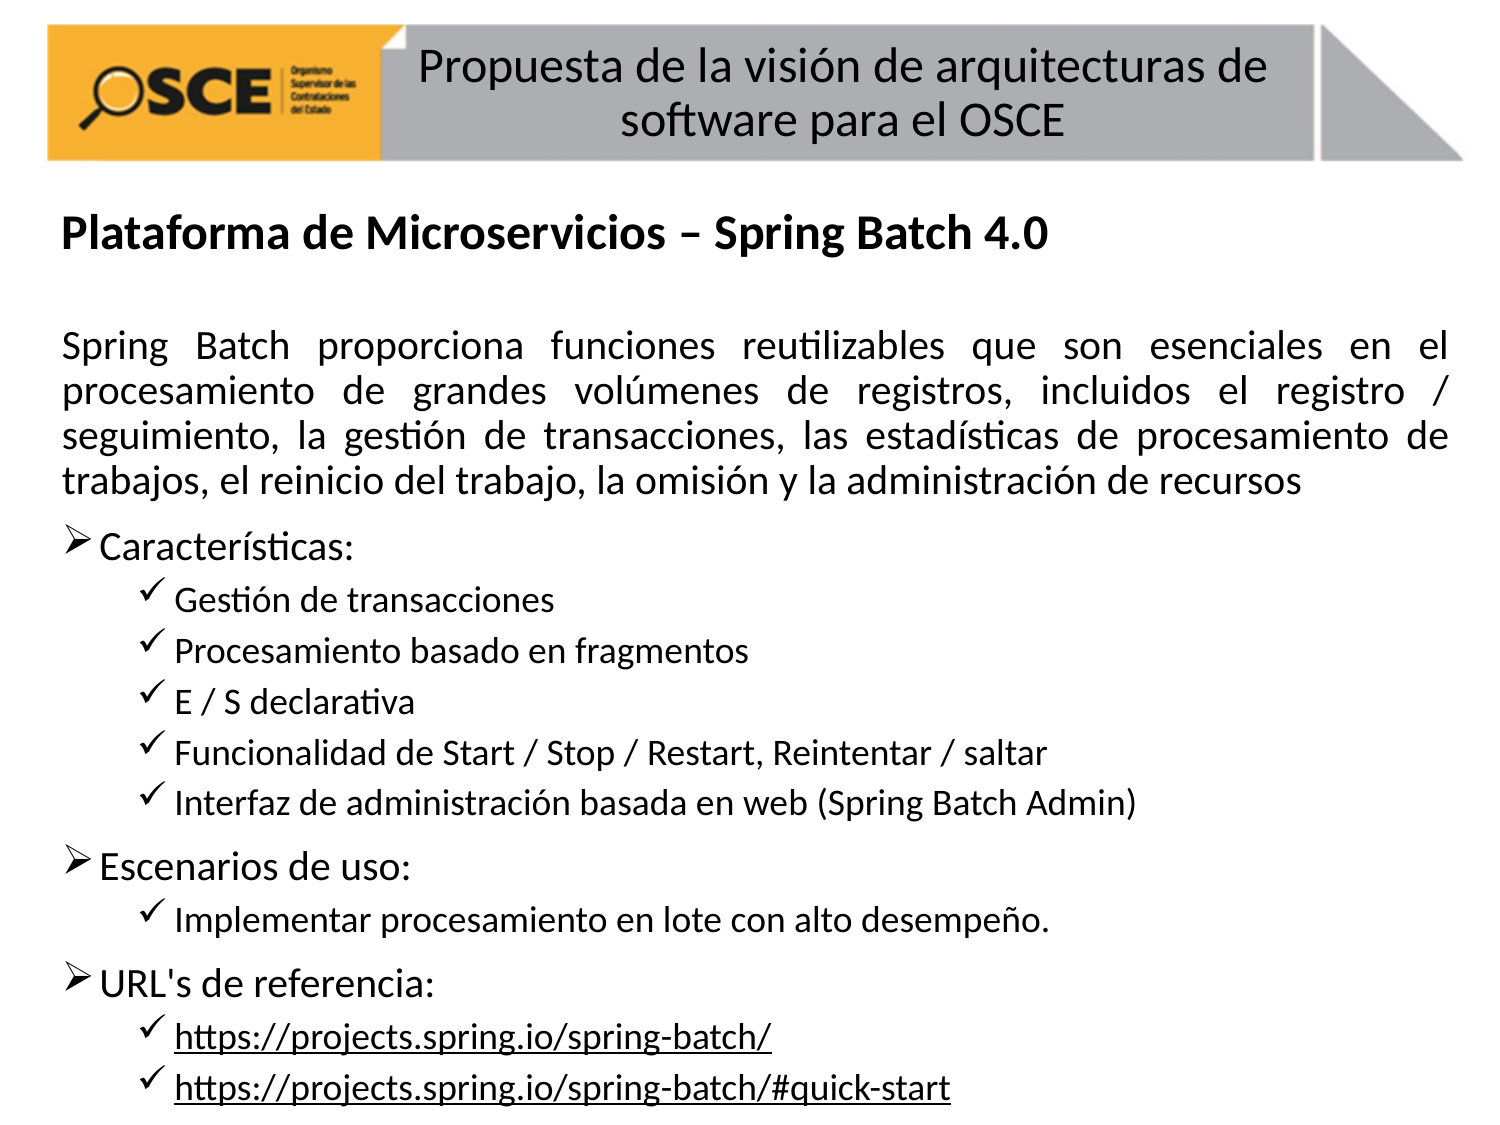

# Propuesta de la visión de arquitecturas de software para el OSCE
Plataforma de Microservicios – Spring Batch 4.0
Spring Batch proporciona funciones reutilizables que son esenciales en el procesamiento de grandes volúmenes de registros, incluidos el registro / seguimiento, la gestión de transacciones, las estadísticas de procesamiento de trabajos, el reinicio del trabajo, la omisión y la administración de recursos
Características:
Gestión de transacciones
Procesamiento basado en fragmentos
E / S declarativa
Funcionalidad de Start / Stop / Restart, Reintentar / saltar
Interfaz de administración basada en web (Spring Batch Admin)
Escenarios de uso:
Implementar procesamiento en lote con alto desempeño.
URL's de referencia:
https://projects.spring.io/spring-batch/
https://projects.spring.io/spring-batch/#quick-start